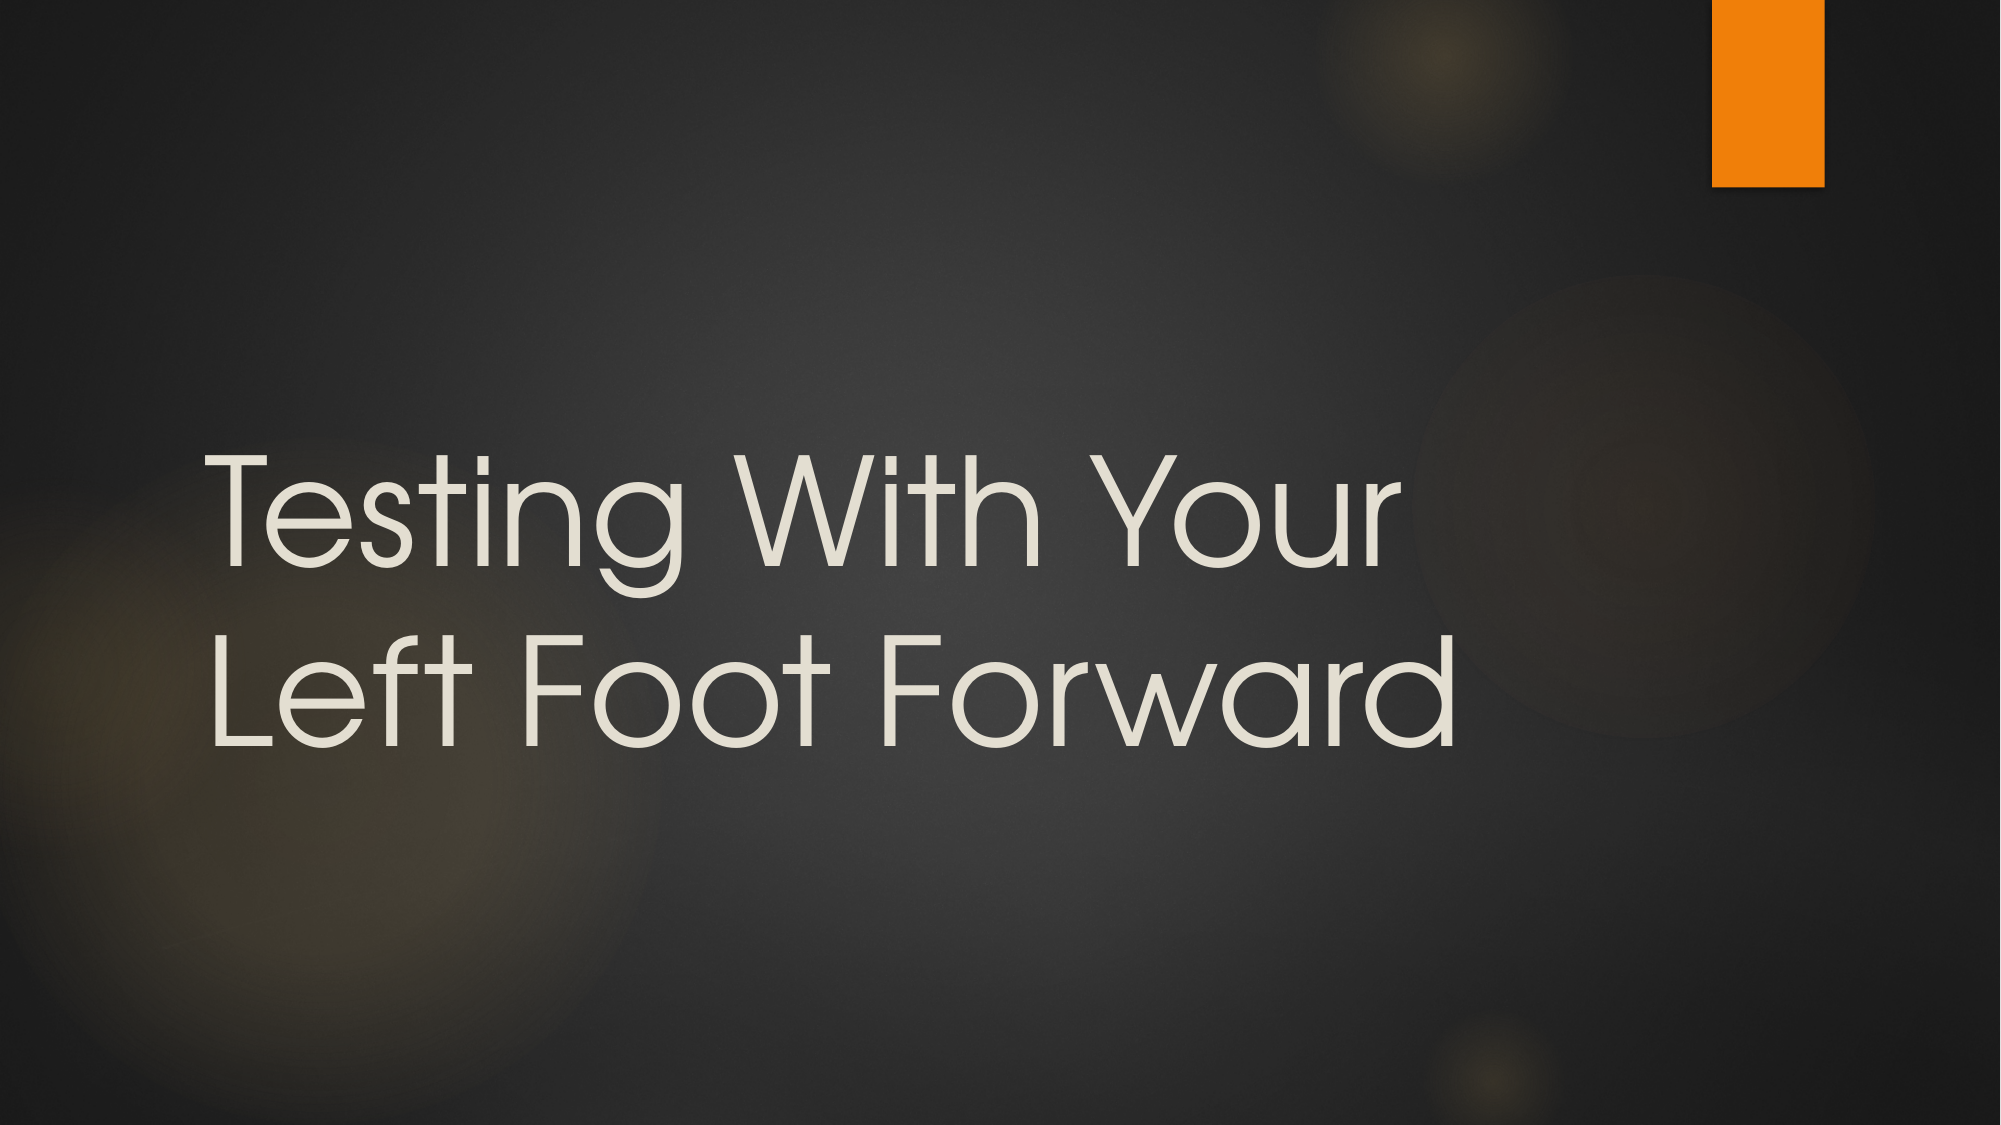

# Testing With Your Left Foot Forward